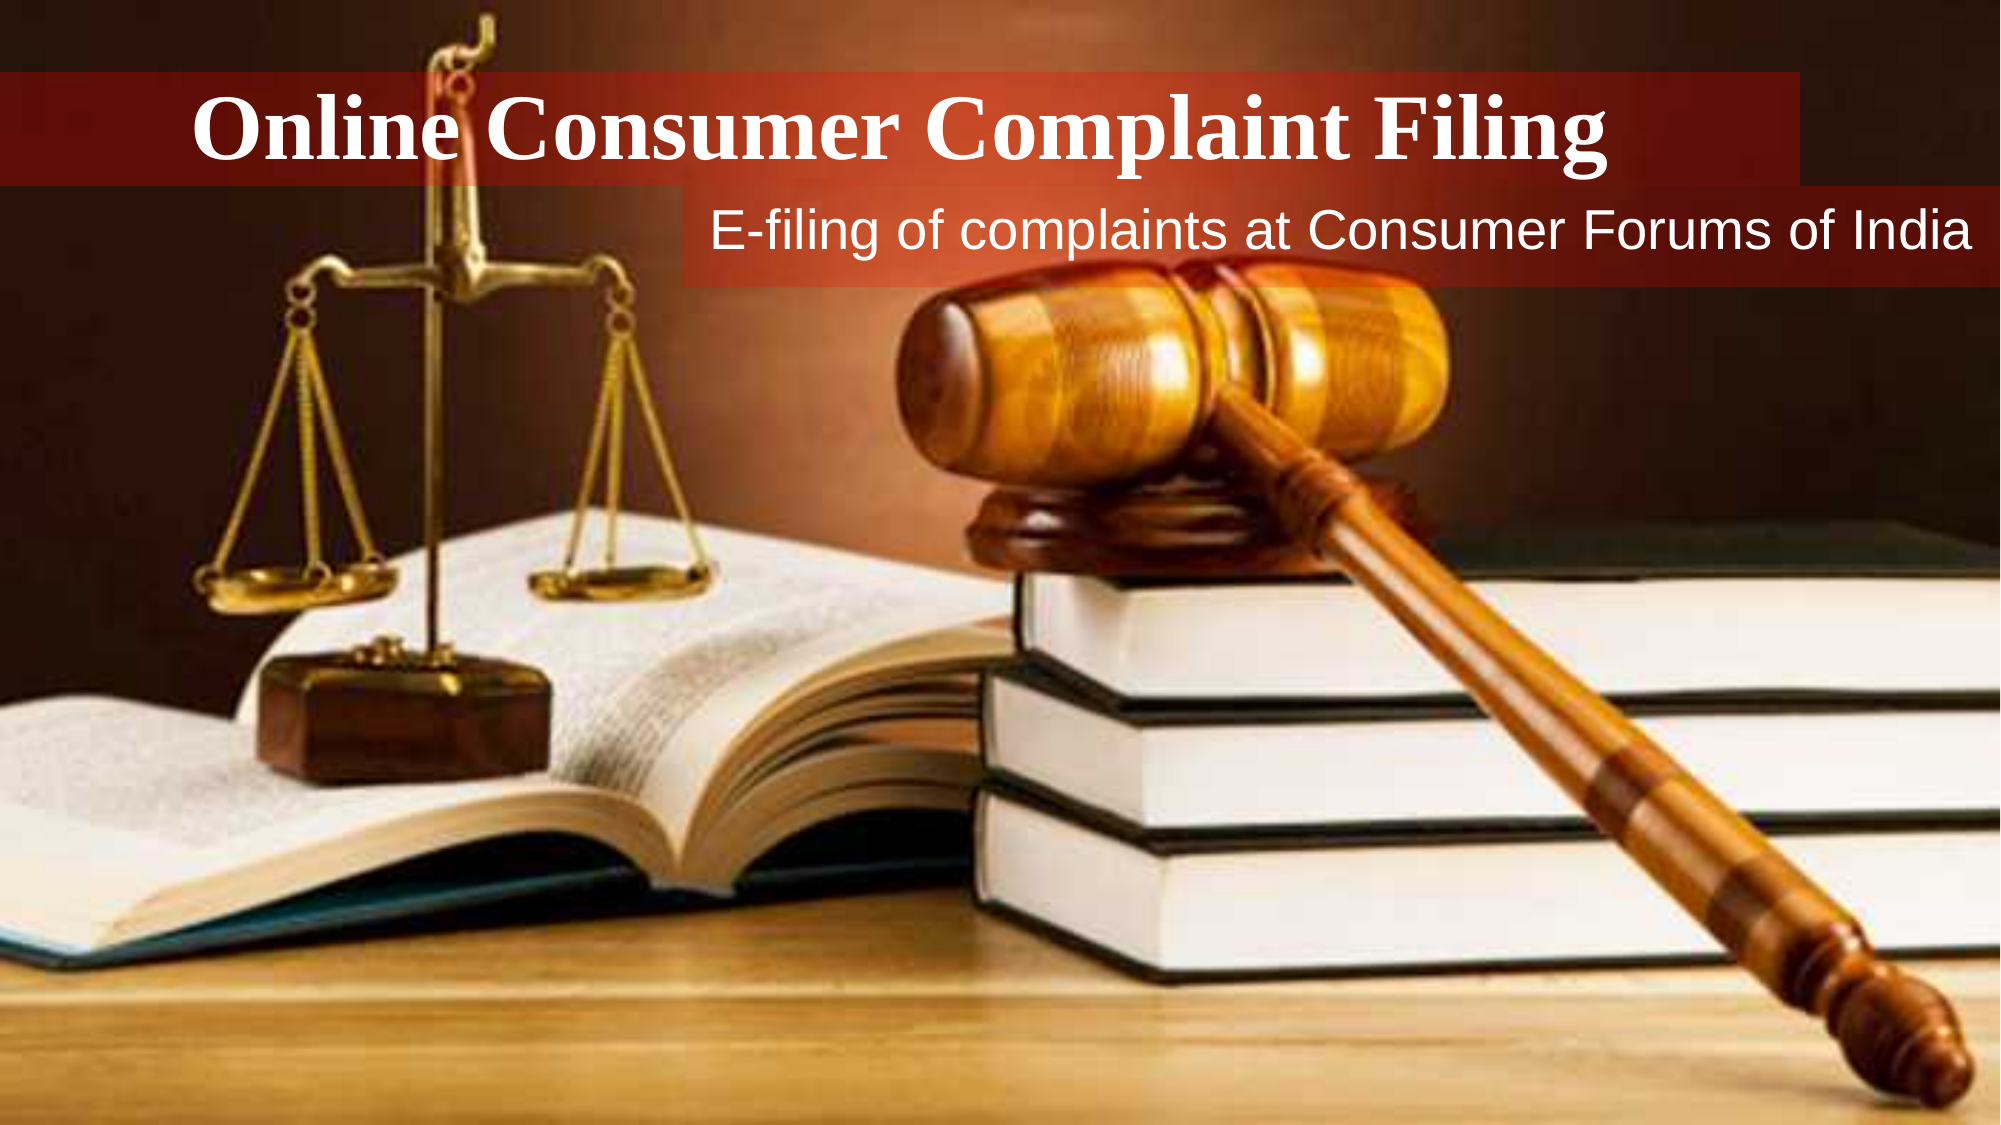

Online Consumer Complaint Filing
E-filing of complaints at Consumer Forums of India